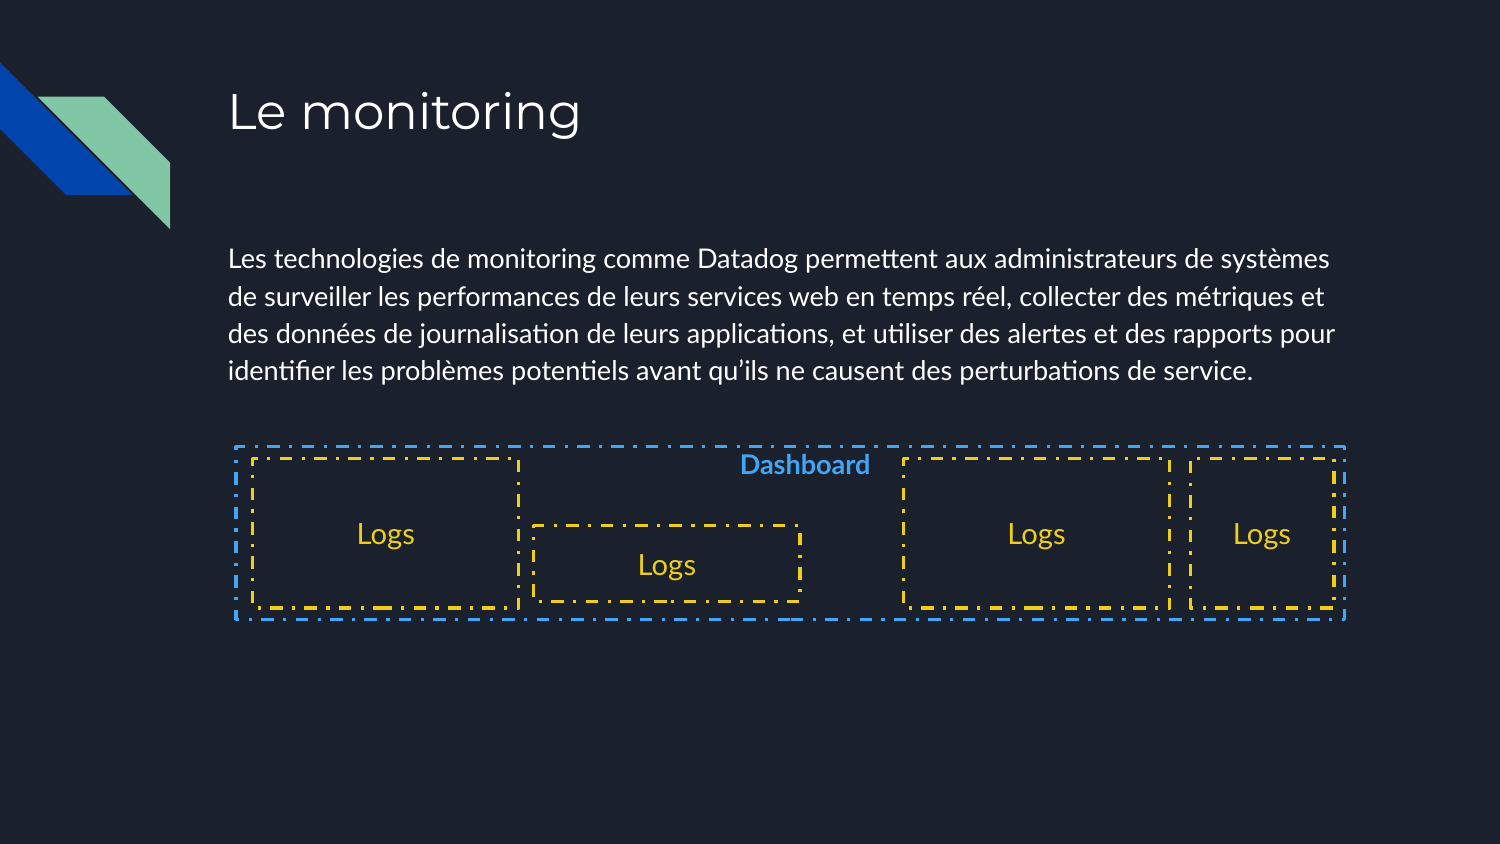

# Le monitoring
Les technologies de monitoring comme Datadog permettent aux administrateurs de systèmes de surveiller les performances de leurs services web en temps réel, collecter des métriques et des données de journalisation de leurs applications, et utiliser des alertes et des rapports pour identifier les problèmes potentiels avant qu’ils ne causent des perturbations de service.
Dashboard

Logs
Logs
Logs
Logs